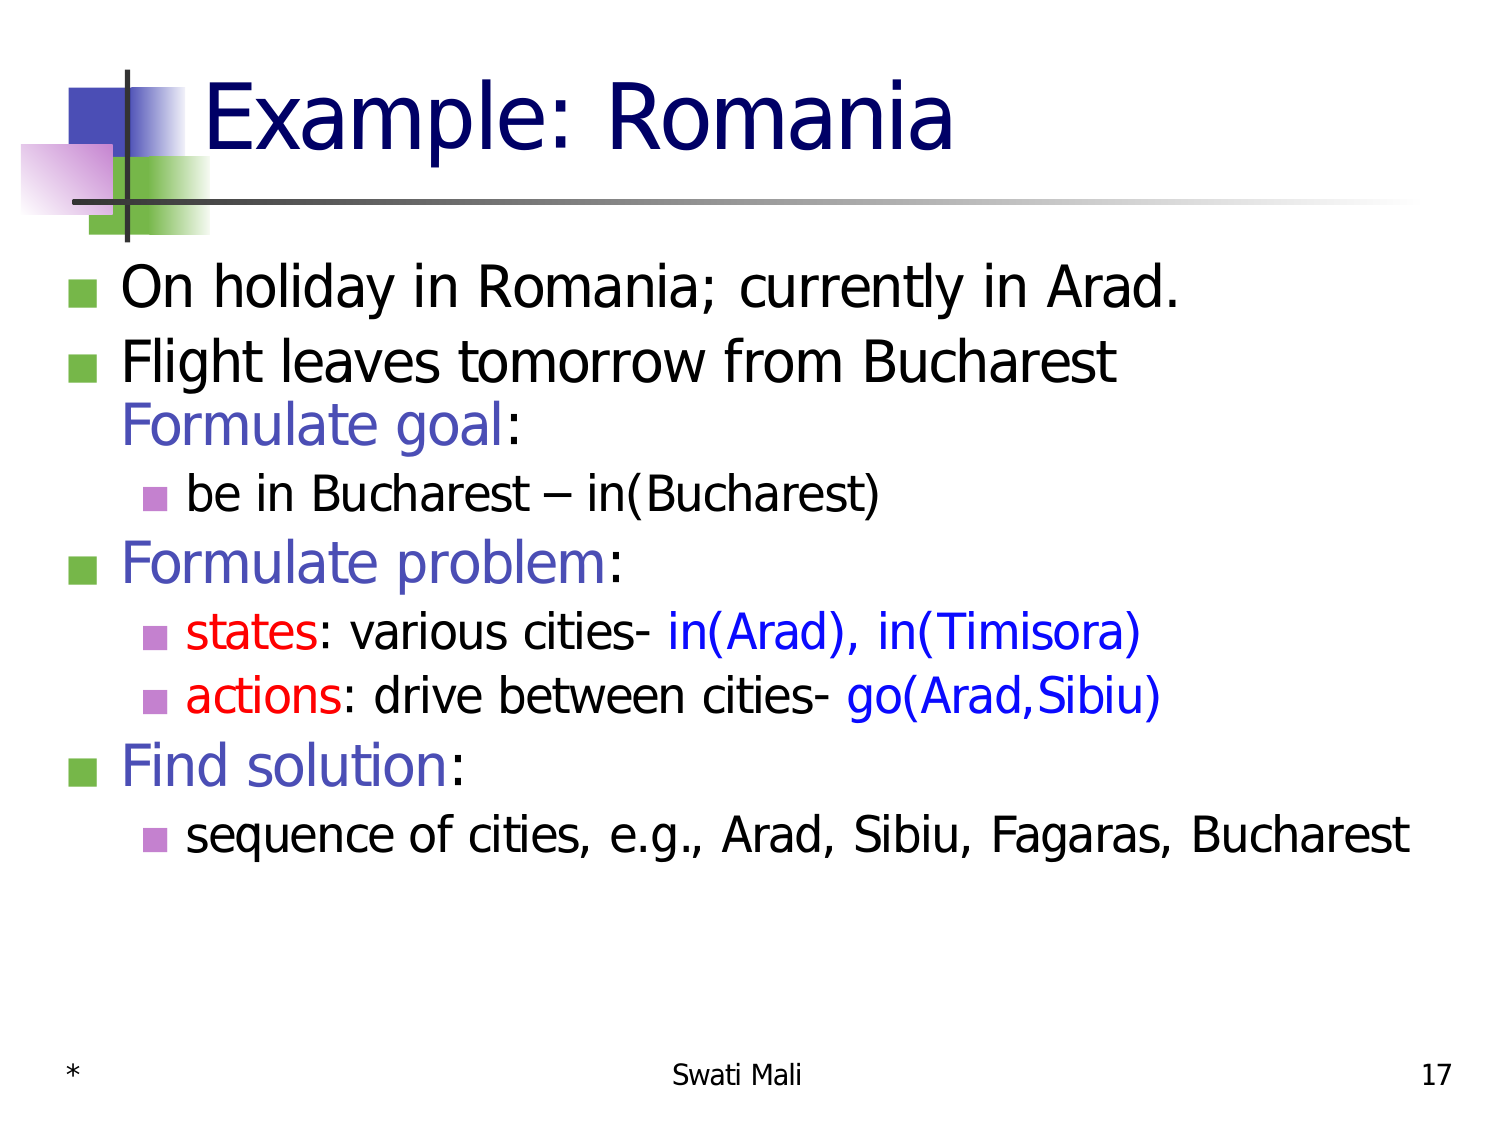

# Example: Romania
On holiday in Romania; currently in Arad.
Flight leaves tomorrow from Bucharest
Formulate goal:
be in Bucharest – in(Bucharest)
Formulate problem:
states: various cities- in(Arad), in(Timisora)
actions: drive between cities- go(Arad,Sibiu)
Find solution:
sequence of cities, e.g., Arad, Sibiu, Fagaras, Bucharest
*
Swati Mali
17